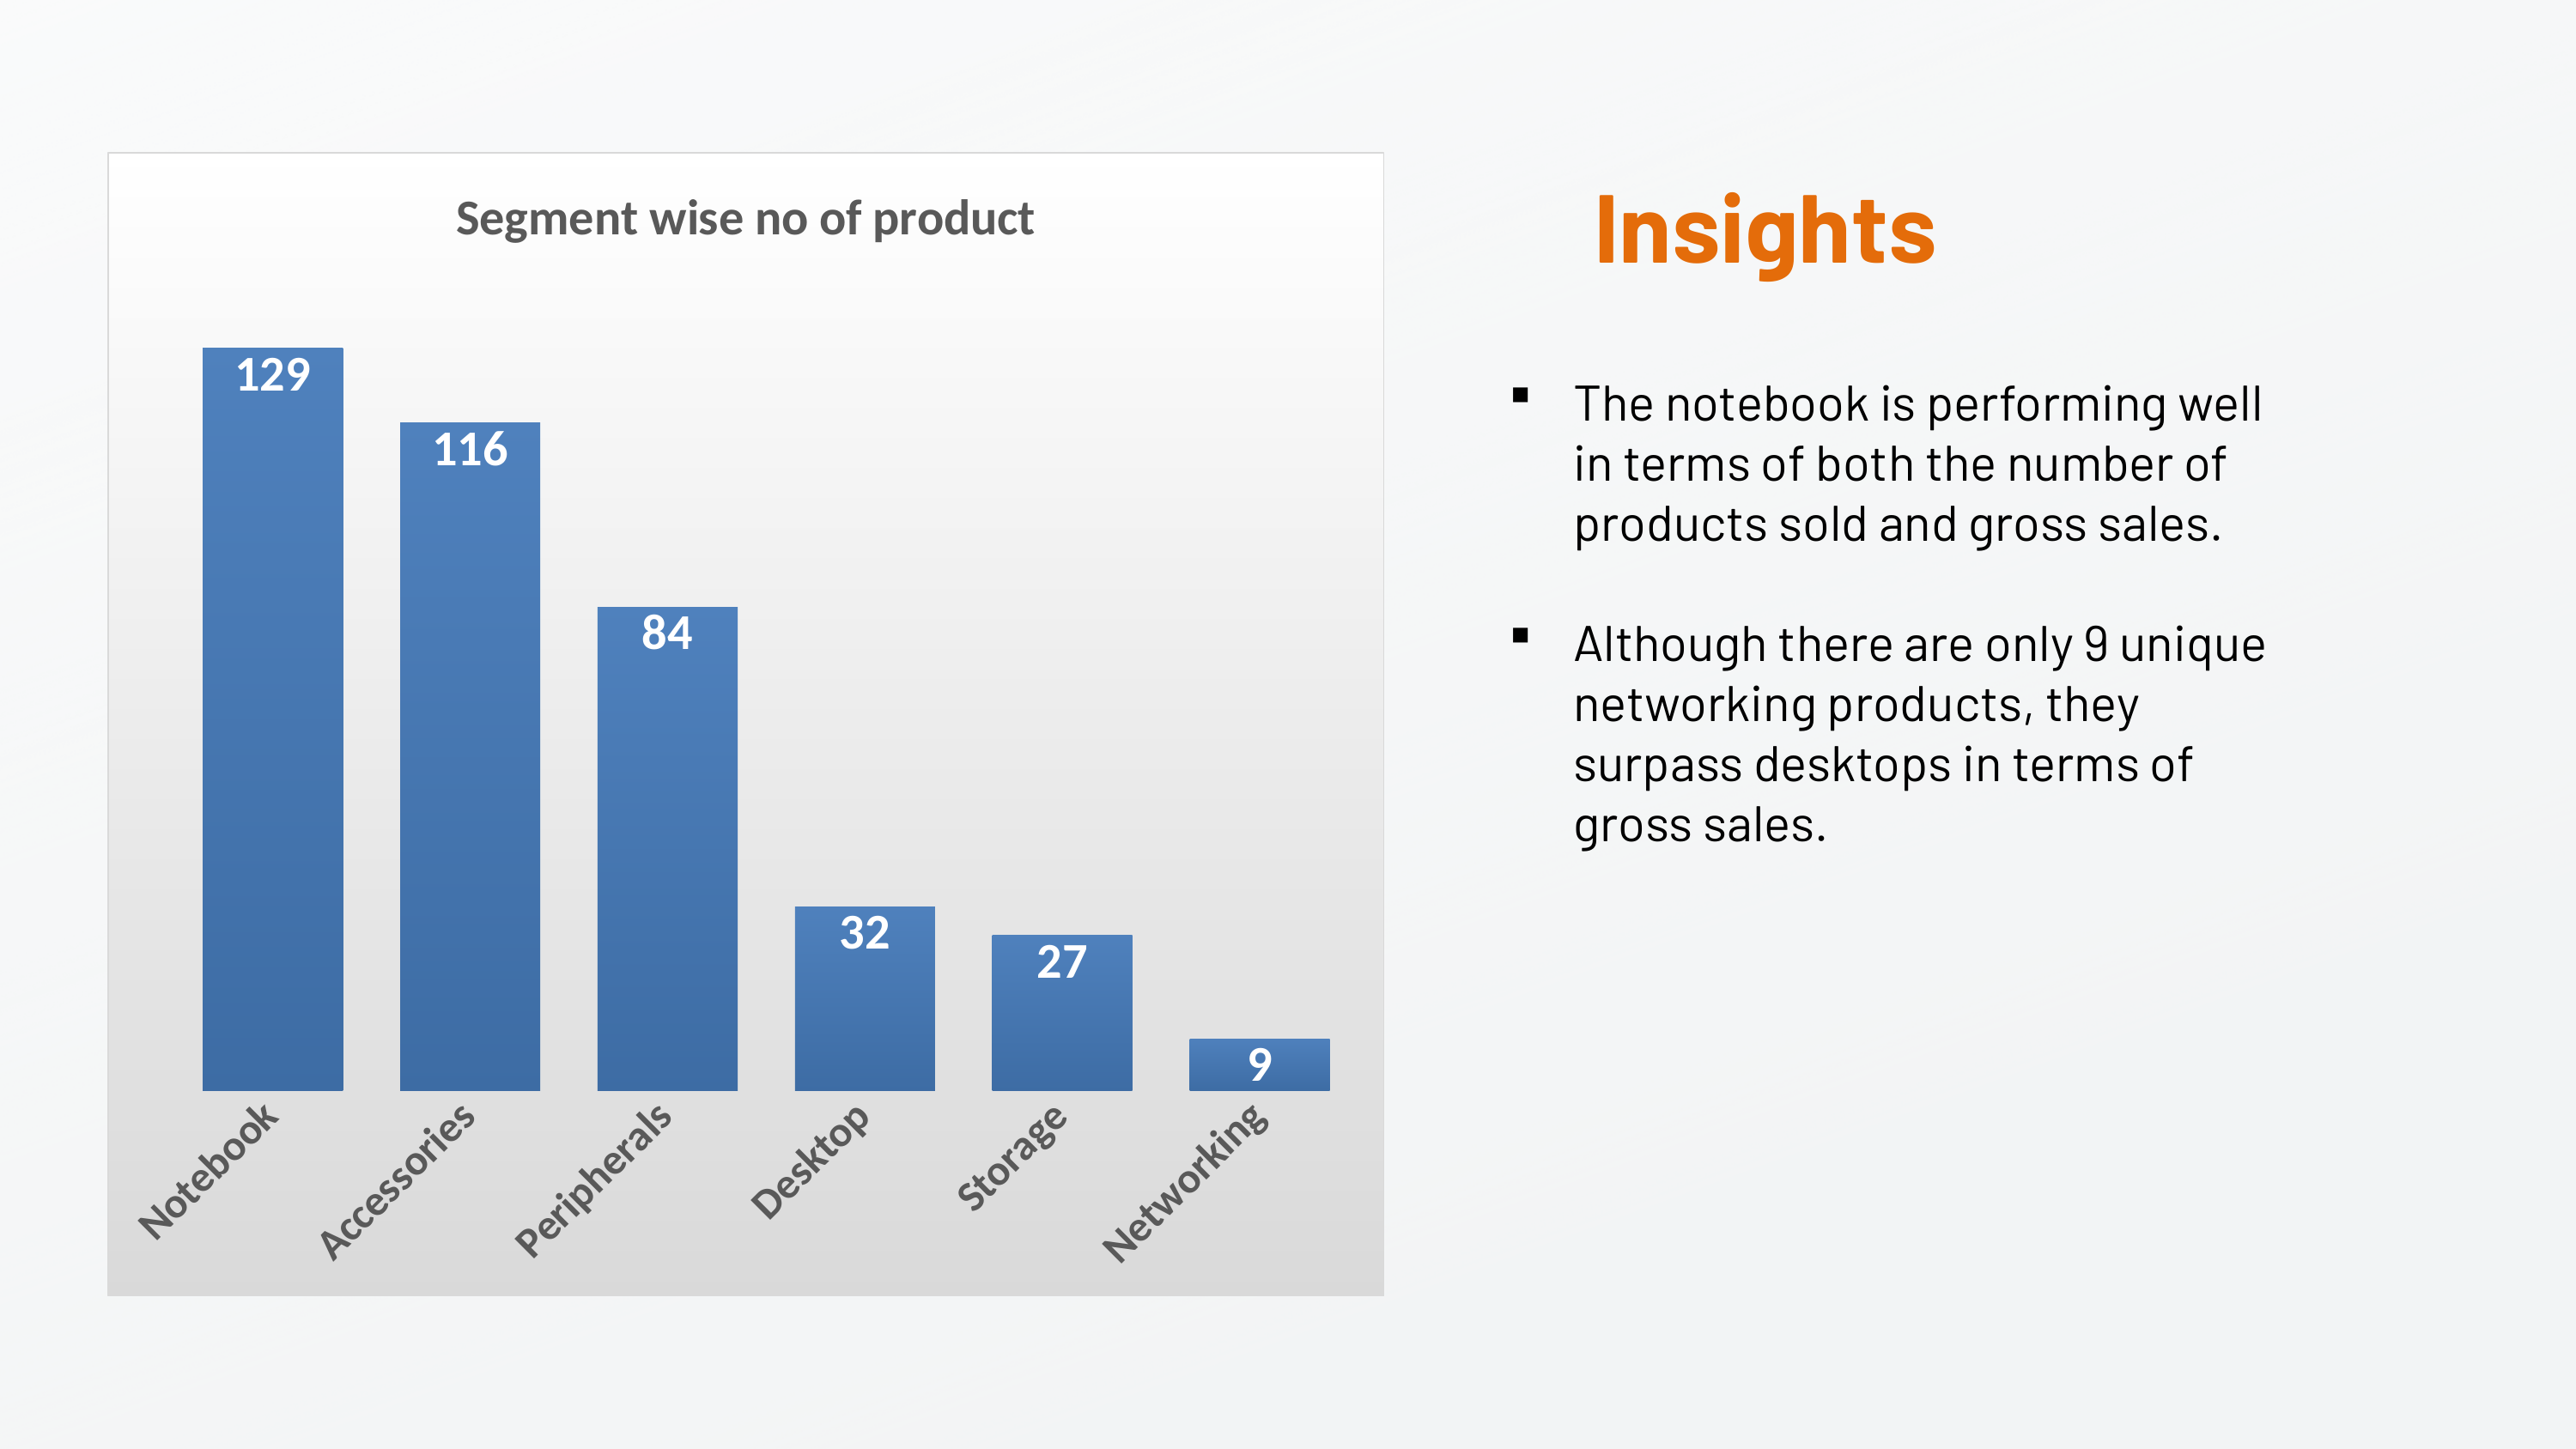

### Chart: Segment wise no of product

| Category | no_of_product |
|---|---|
| Notebook | 129.0 |
| Accessories | 116.0 |
| Peripherals | 84.0 |
| Desktop | 32.0 |
| Storage | 27.0 |
| Networking | 9.0 |
Insights
The notebook is performing well in terms of both the number of products sold and gross sales.

Although there are only 9 unique networking products, they surpass desktops in terms of gross sales.